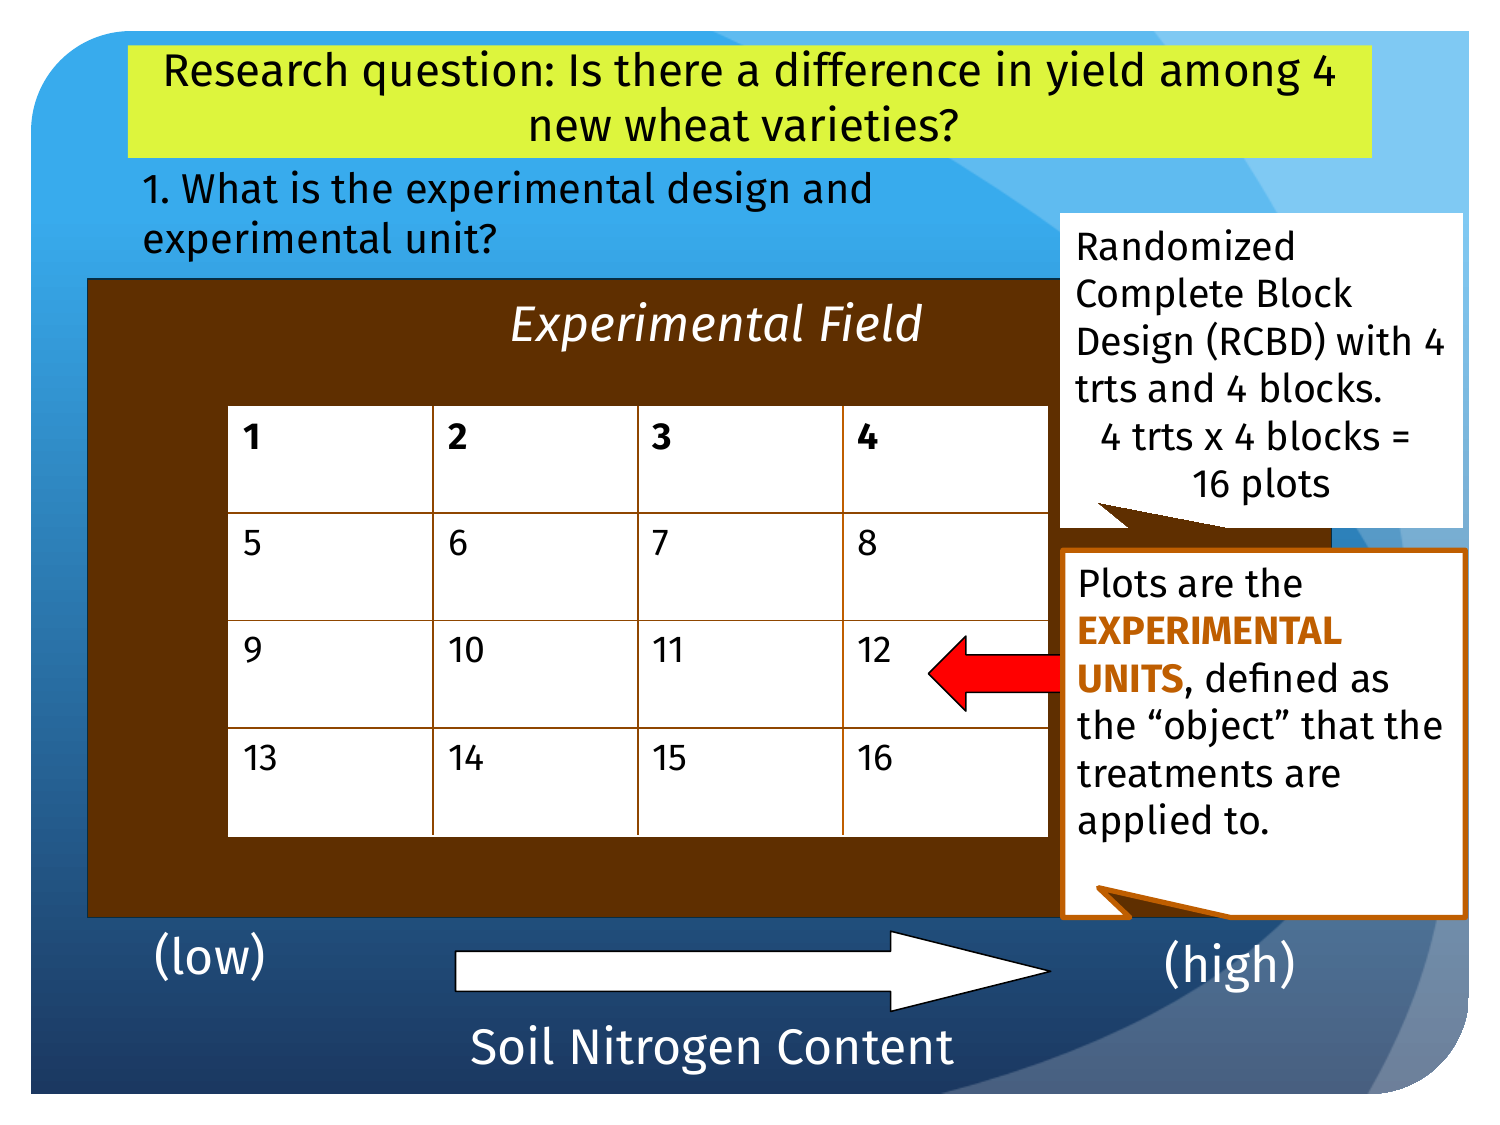

Research question: Is there a difference in yield among 4 new wheat varieties?
1. What is the experimental design and experimental unit?
Randomized Complete Block Design (RCBD) with 4 trts and 4 blocks.
4 trts x 4 blocks =
16 plots

Experimental Field
| 1 | 2 | 3 | 4 |
| --- | --- | --- | --- |
| 5 | 6 | 7 | 8 |
| 9 | 10 | 11 | 12 |
| 13 | 14 | 15 | 16 |
Plots are the experimental units, defined as the “object” that the treatments are applied to.

(low)
(high)
Soil Nitrogen Content